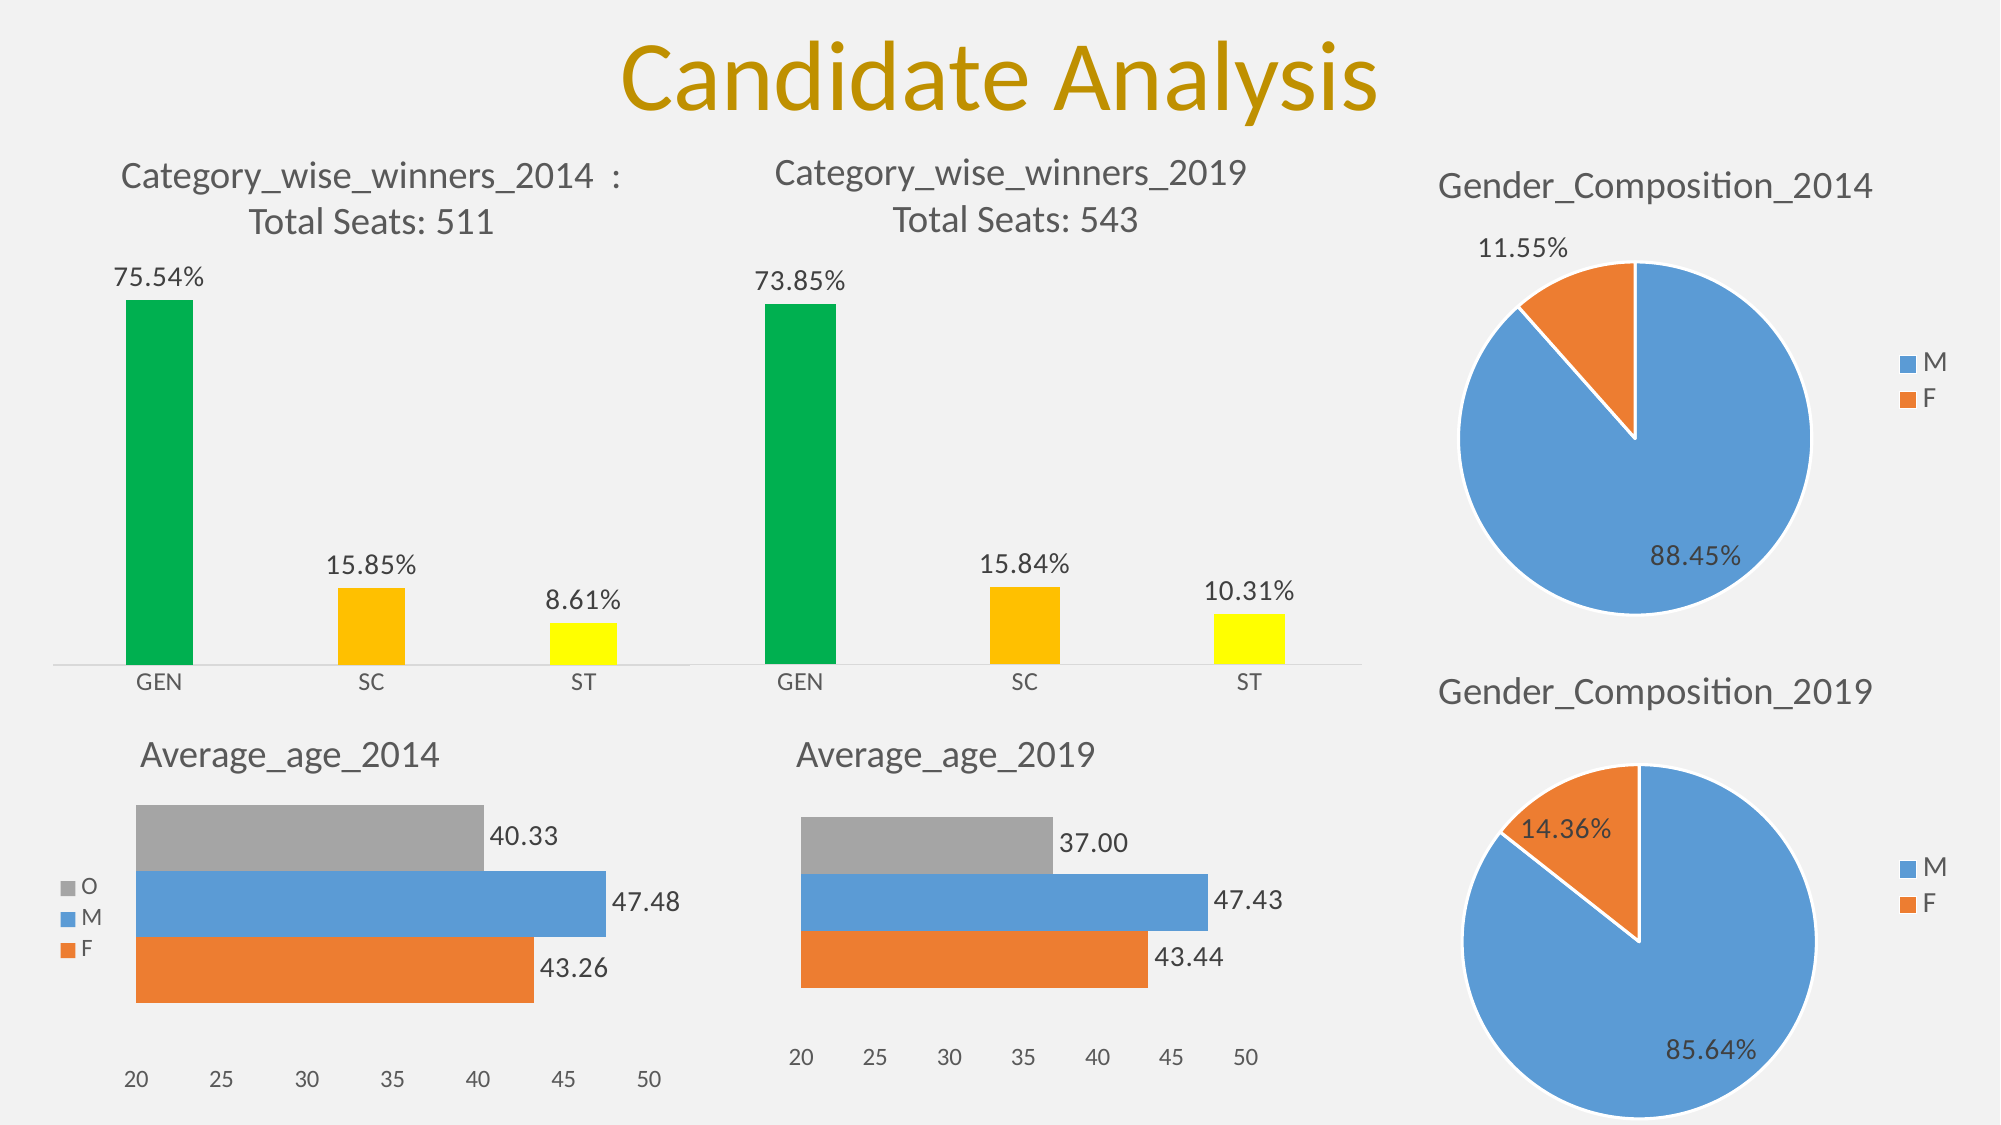

Candidate Analysis
Category_wise_winners_2019
Total Seats: 543

### Chart:

| Category | Gender_Composition_2014 |
|---|---|
| M | 0.8845401174168297 |
| F | 0.11545988258317025 |
Category_wise_winners_2014  :
Total Seats: 511

### Chart

| Category | count_category |
|---|---|
| GEN | 0.7553816046966731 |
| SC | 0.15851272015655576 |
| ST | 0.08610567514677103 |

### Chart

| Category | sum |
|---|---|
| GEN | 0.7384898710865562 |
| SC | 0.15837937384898712 |
| ST | 0.10313075506445672 |

### Chart: Gender_Composition_2019

| Category | Gender_Compotion_2019 |
|---|---|
| M | 0.856353591160221 |
| F | 0.143646408839779 |
Average_age_2014
Average_age_2019

### Chart

| Category | F | M | O |
|---|---|---|---|
| Avg_age | 43.264331210191 | 47.4845489977728 | 40.3333333333333 |

### Chart

| Category | F | M | O |
|---|---|---|---|
| Avg_age | 43.4419889502762 | 47.4332555906159 | 37.0 |